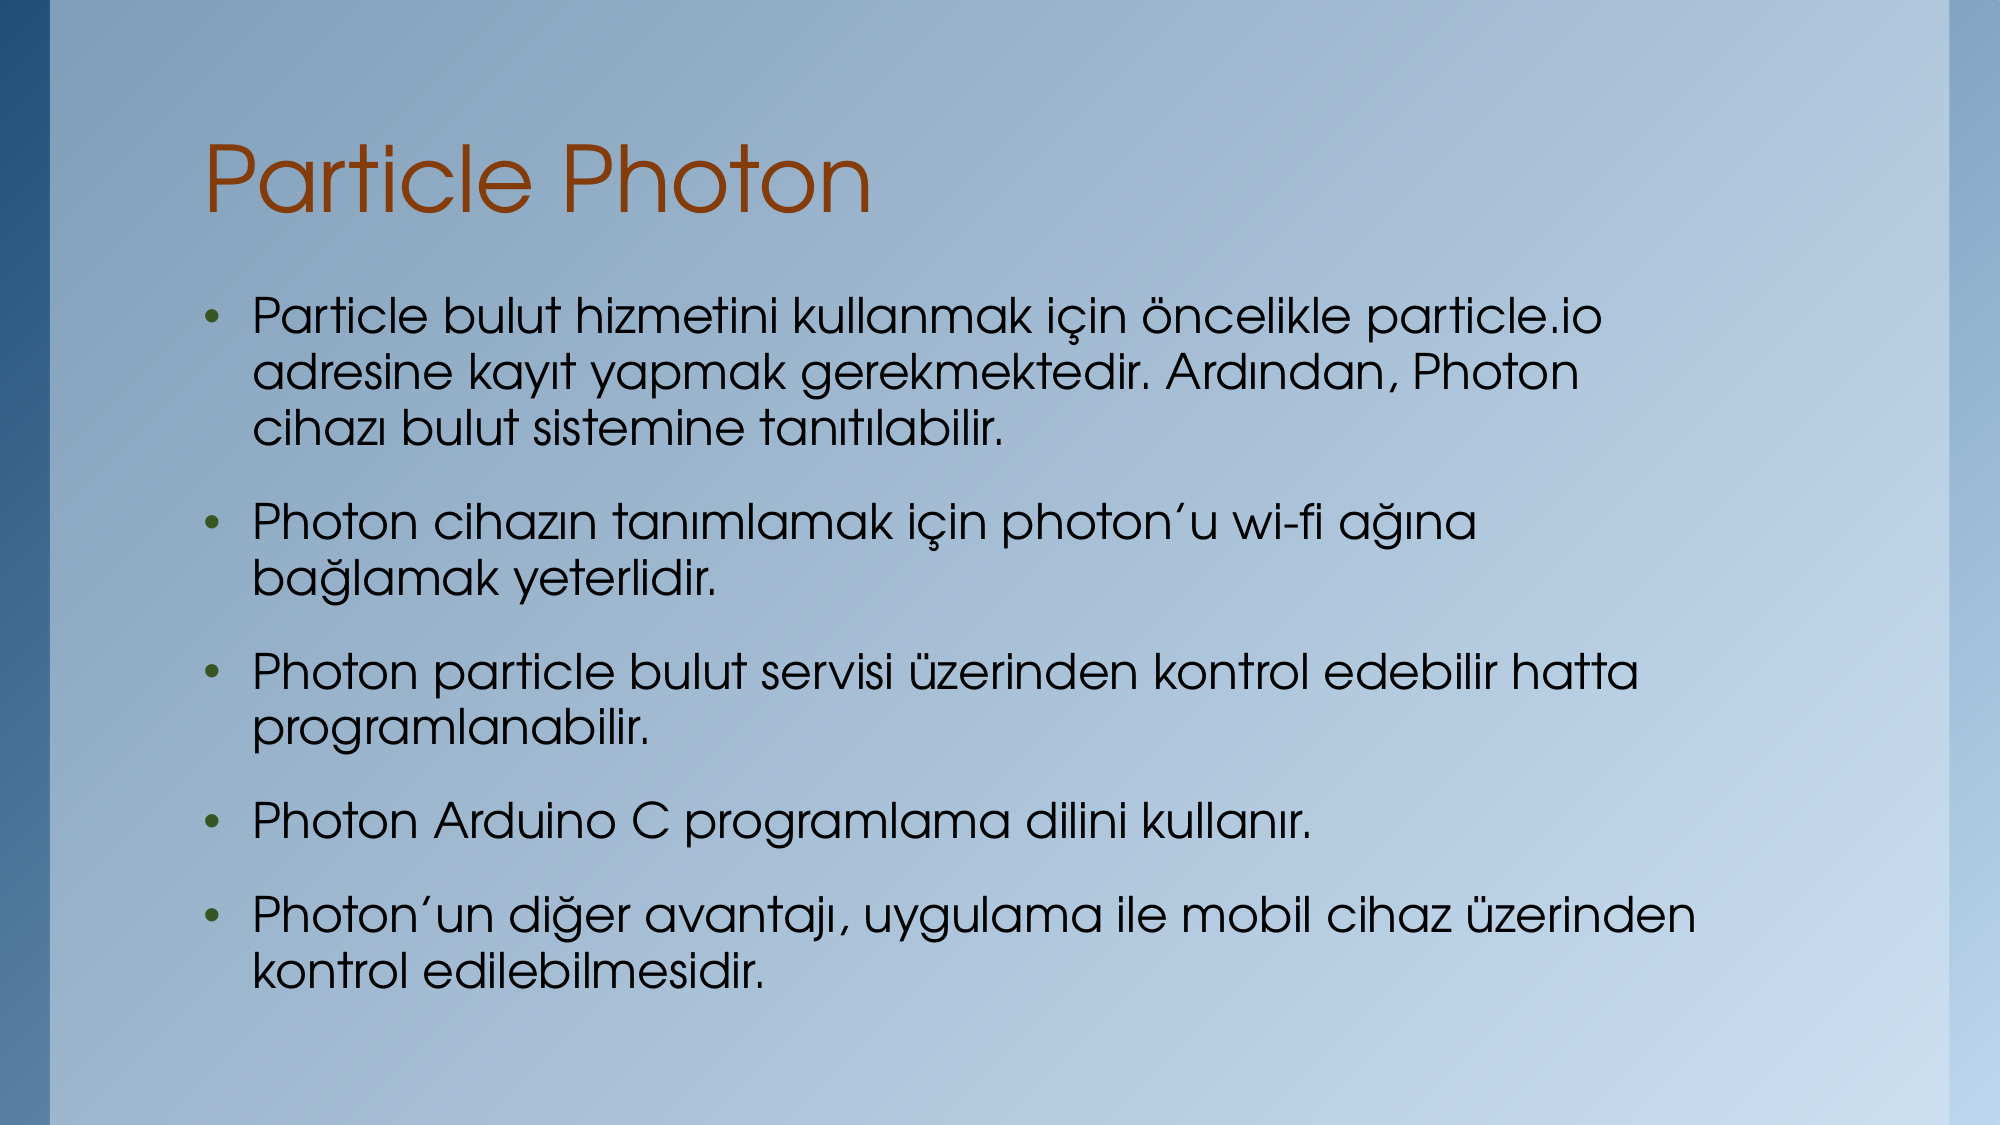

# Particle Photon
Particle bulut hizmetini kullanmak için öncelikle particle.io adresine kayıt yapmak gerekmektedir. Ardından, Photon cihazı bulut sistemine tanıtılabilir.
Photon cihazın tanımlamak için photon’u wi-fi ağına bağlamak yeterlidir.
Photon particle bulut servisi üzerinden kontrol edebilir hatta programlanabilir.
Photon Arduino C programlama dilini kullanır.
Photon’un diğer avantajı, uygulama ile mobil cihaz üzerinden kontrol edilebilmesidir.